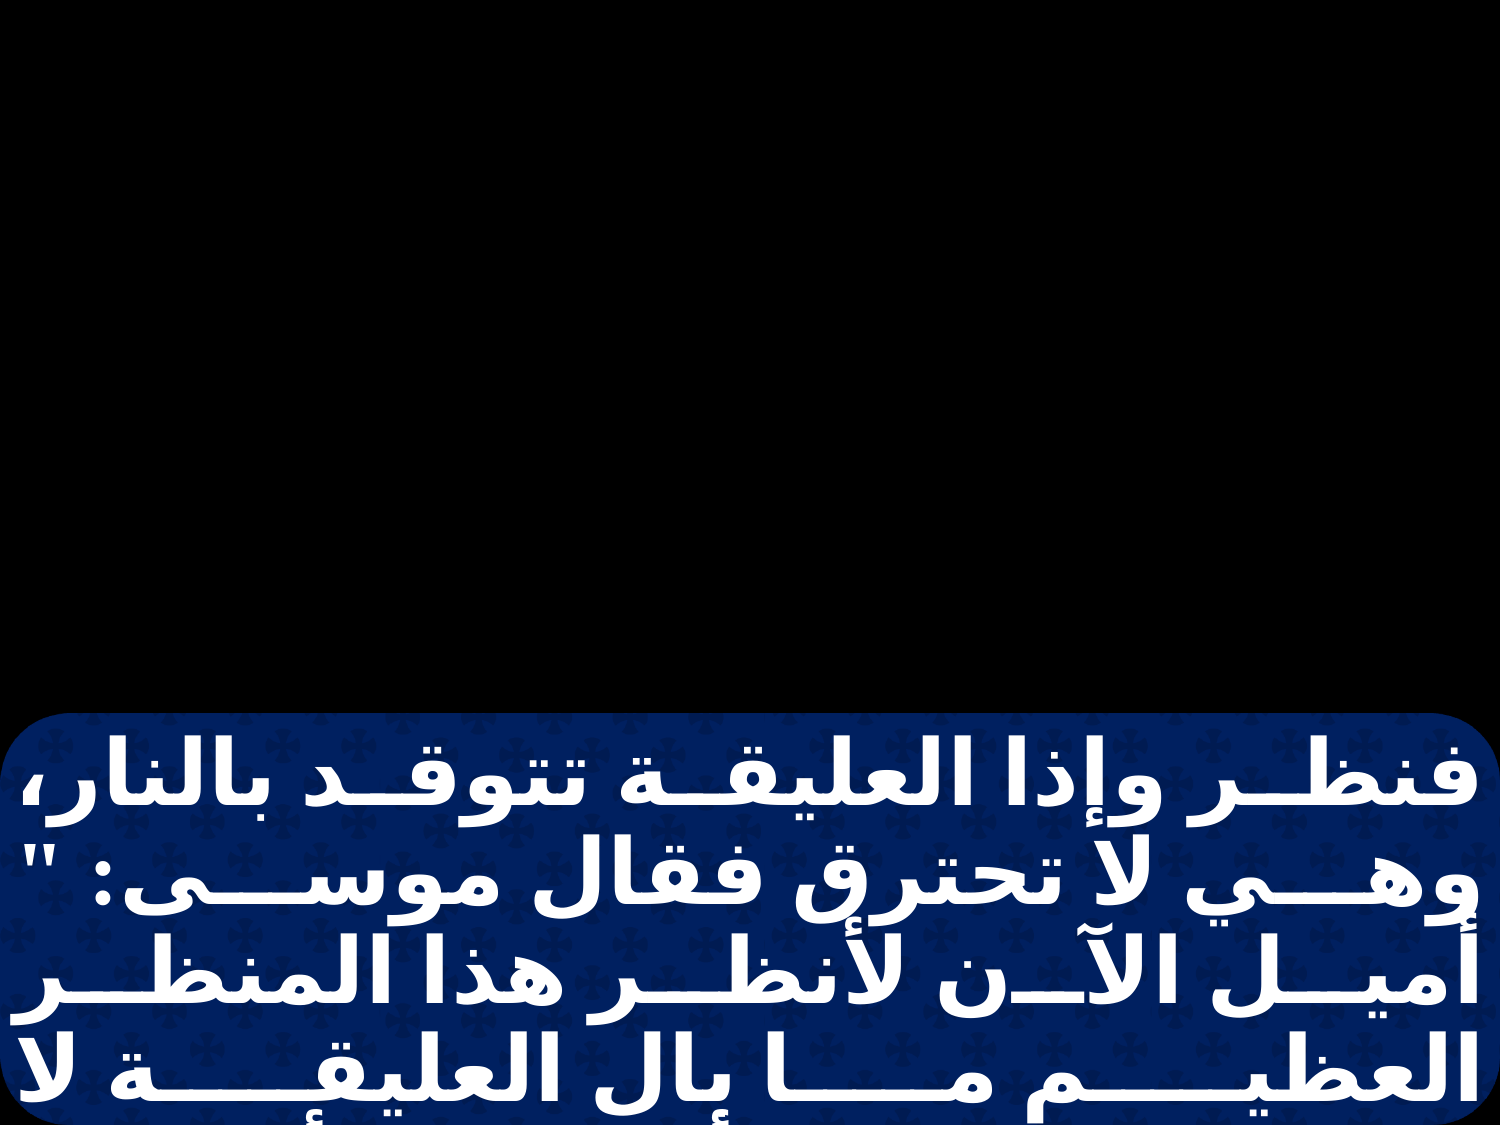

فنظر وإذا العليقة تتوقد بالنار، وهي لا تحترق فقال موسى: " أميل الآن لأنظر هذا المنظر العظيم ما بال العليقة لا تحترق ؟". فلما رأى الرب أنه قد مال لينظر، ناداه الرب من وسط العليقة وقال: “